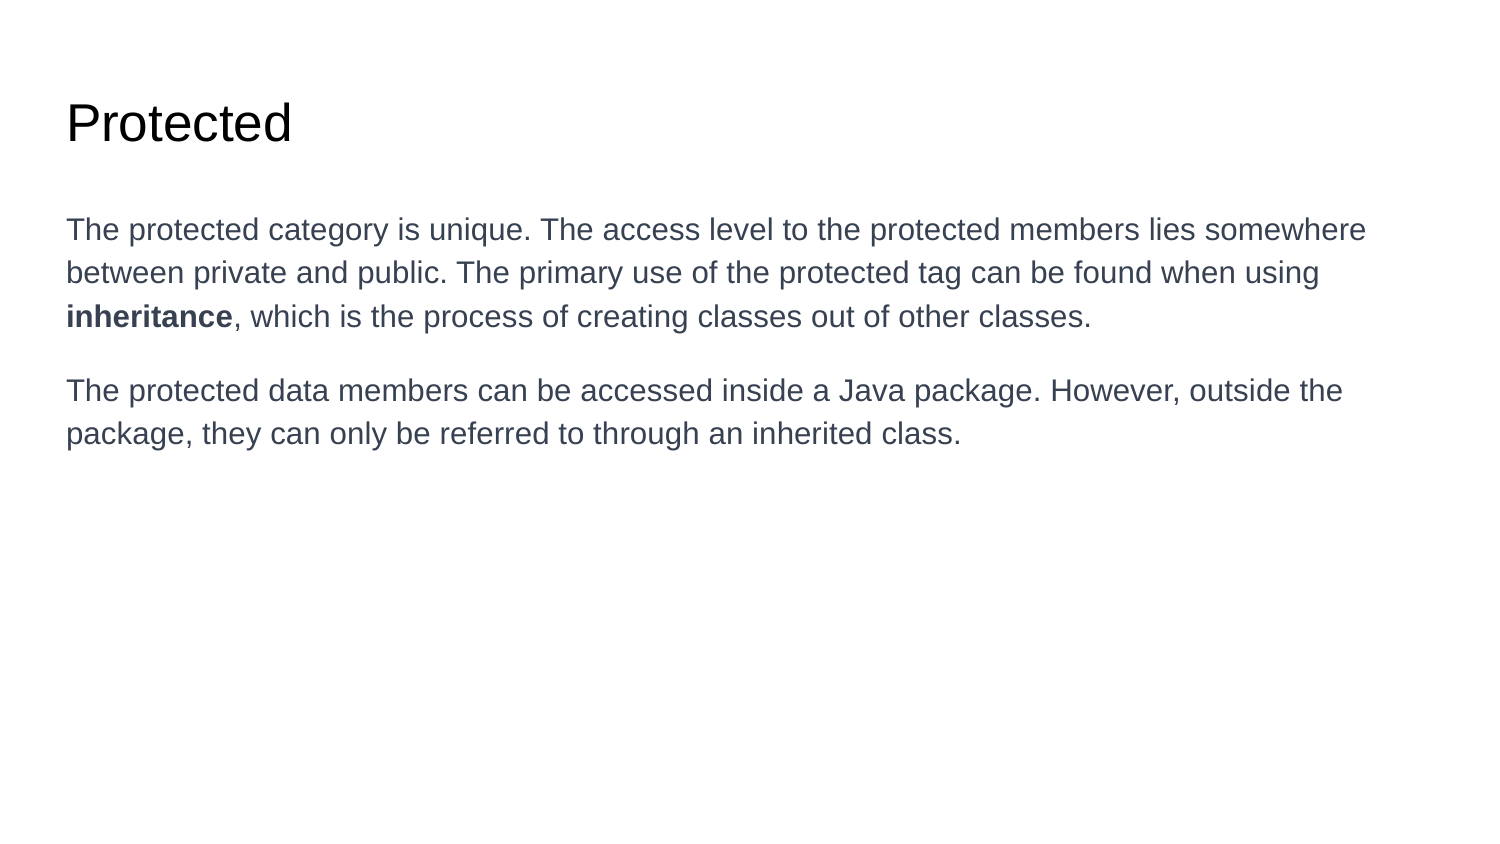

# Protected
The protected category is unique. The access level to the protected members lies somewhere between private and public. The primary use of the protected tag can be found when using inheritance, which is the process of creating classes out of other classes.
The protected data members can be accessed inside a Java package. However, outside the package, they can only be referred to through an inherited class.